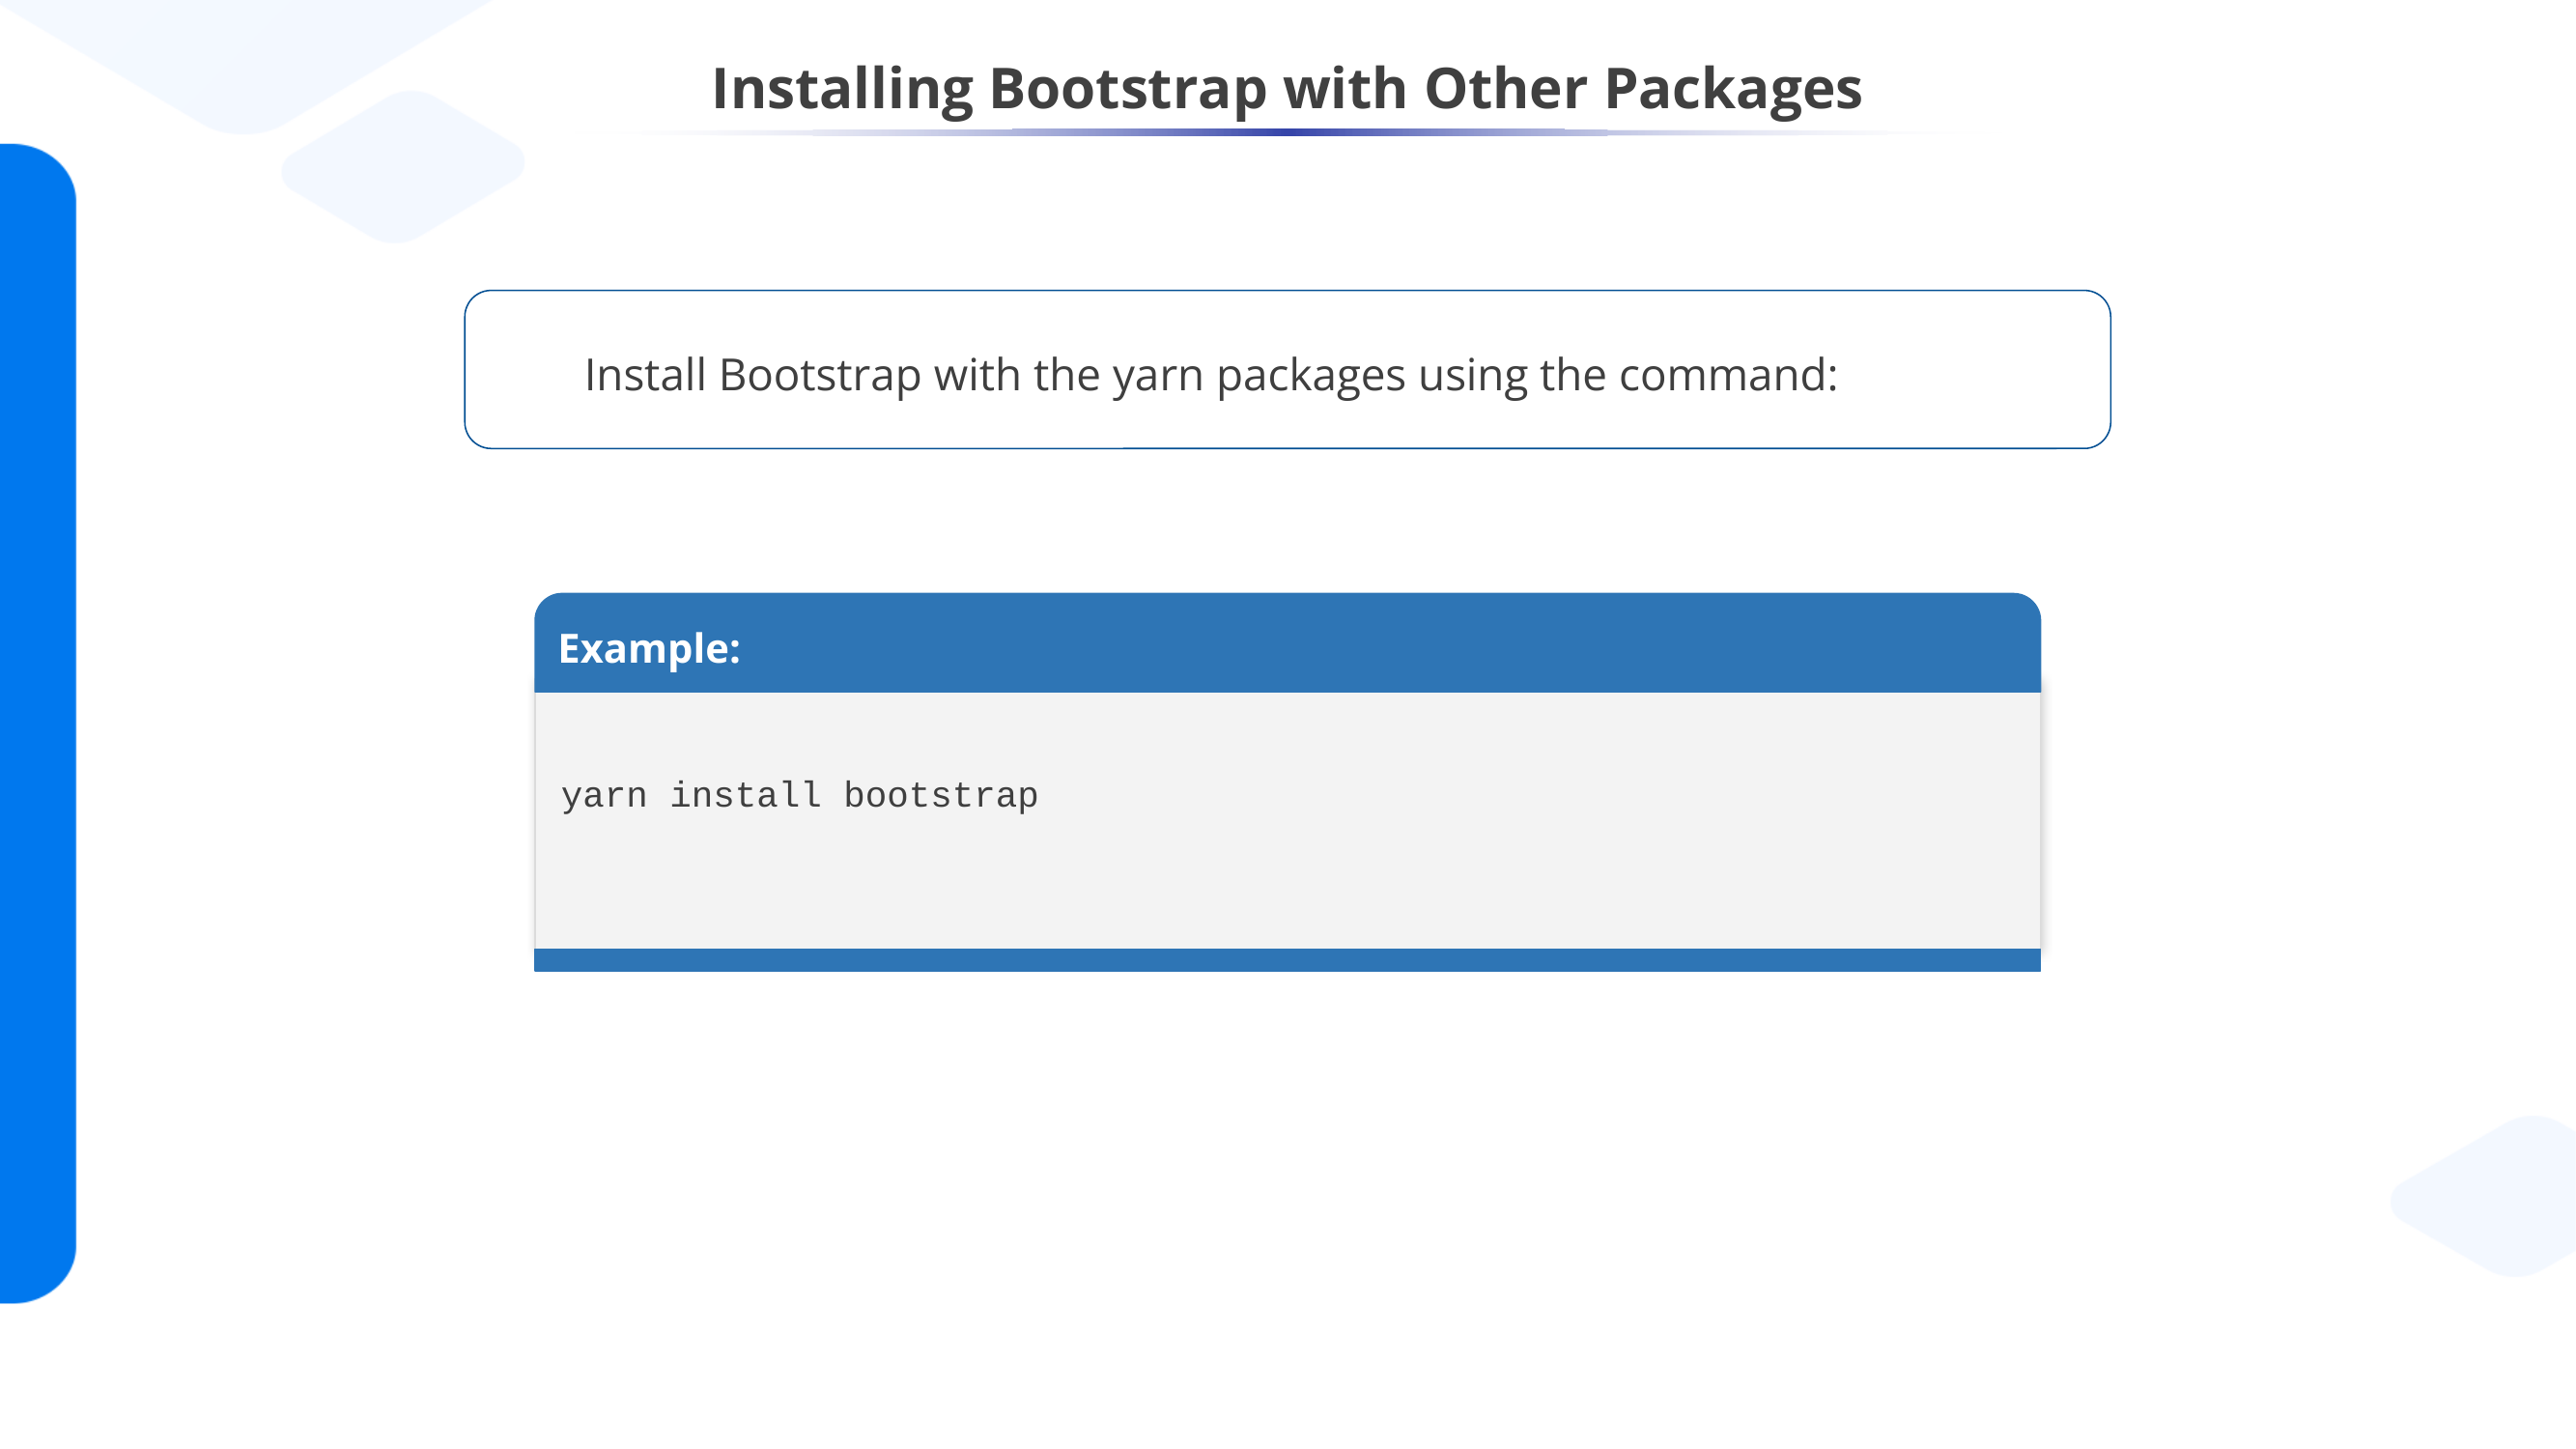

# Installing Bootstrap with Other Packages

Install Bootstrap with the yarn packages using the command:
Example:
yarn install bootstrap